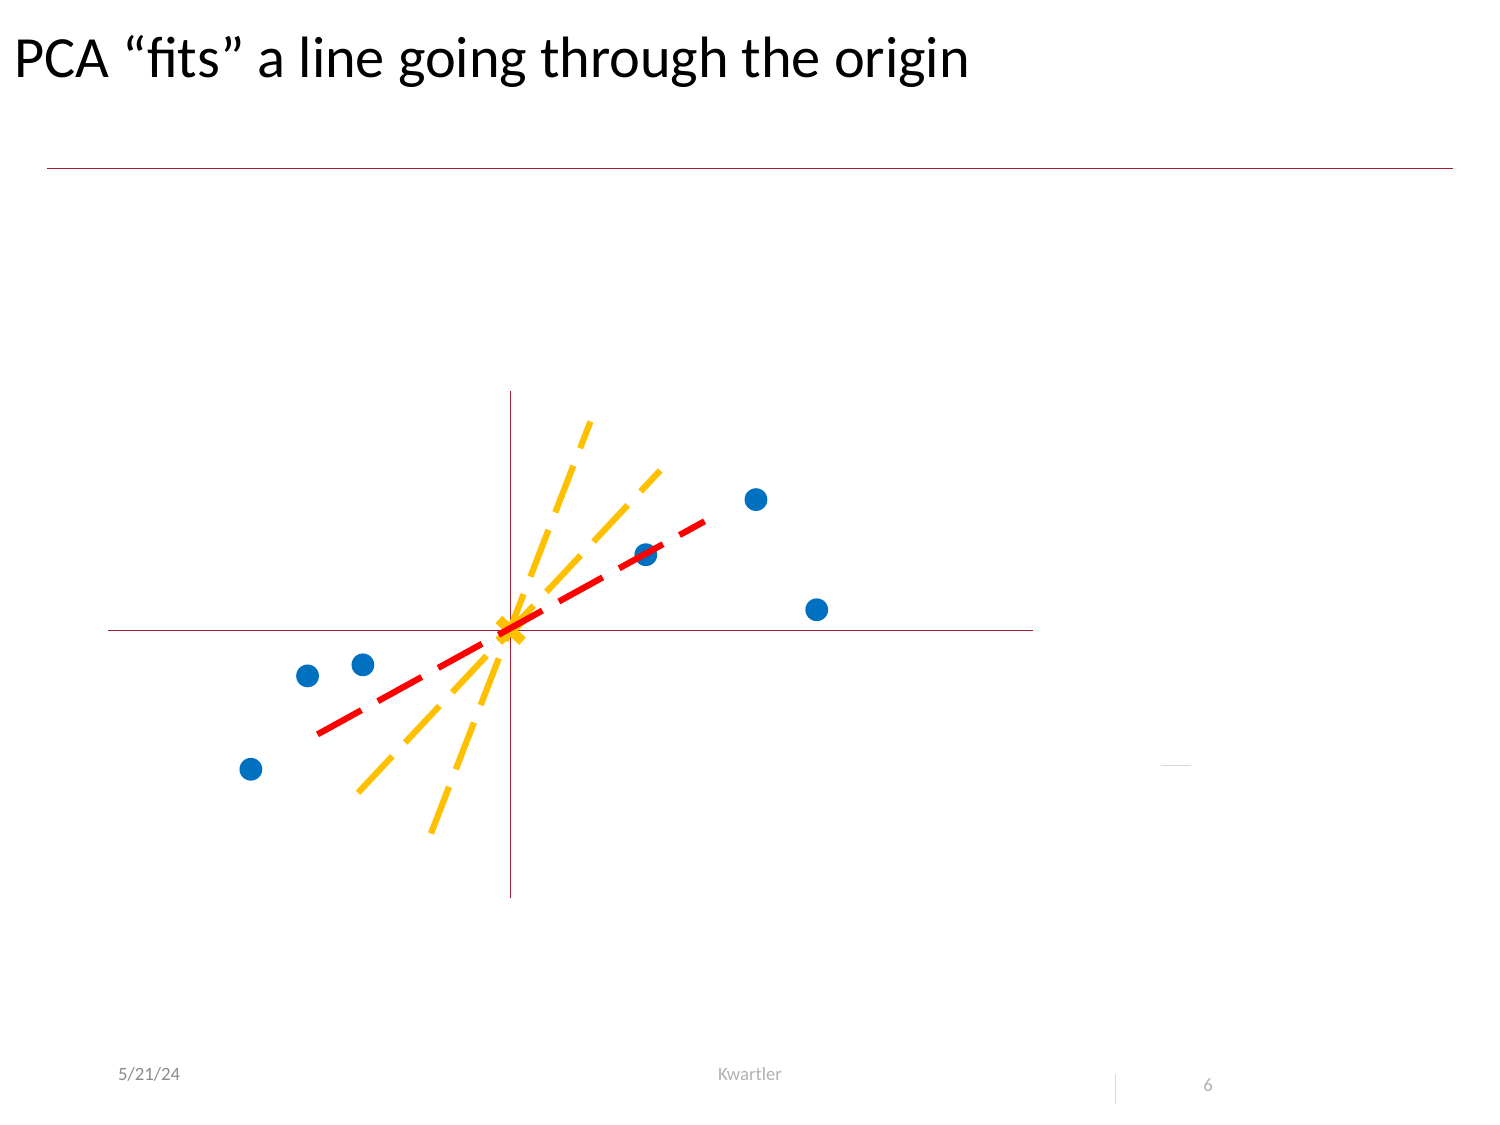

# PCA “fits” a line going through the origin

5/21/24
Kwartler
6